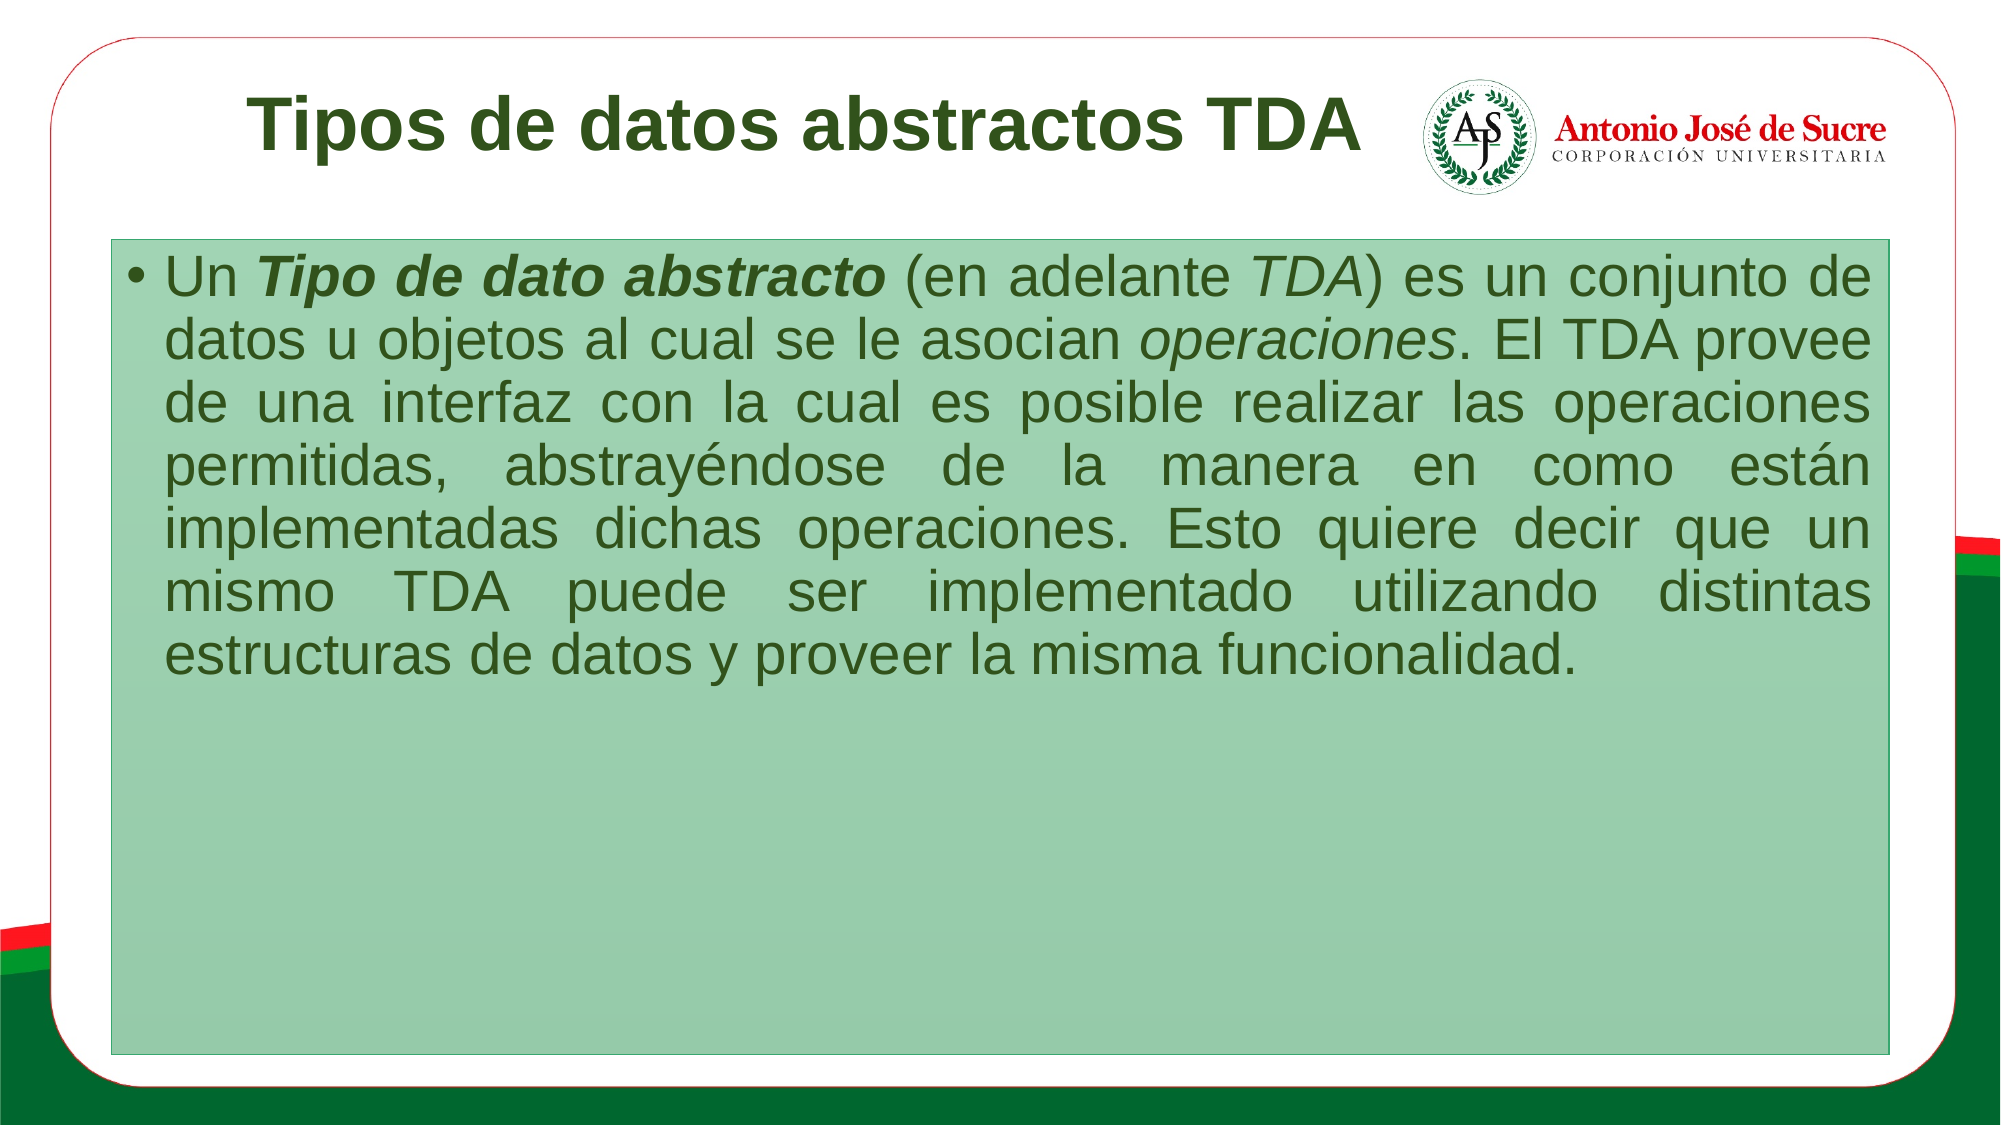

Tipos de datos abstractos TDA
Un Tipo de dato abstracto (en adelante TDA) es un conjunto de datos u objetos al cual se le asocian operaciones. El TDA provee de una interfaz con la cual es posible realizar las operaciones permitidas, abstrayéndose de la manera en como están implementadas dichas operaciones. Esto quiere decir que un mismo TDA puede ser implementado utilizando distintas estructuras de datos y proveer la misma funcionalidad.